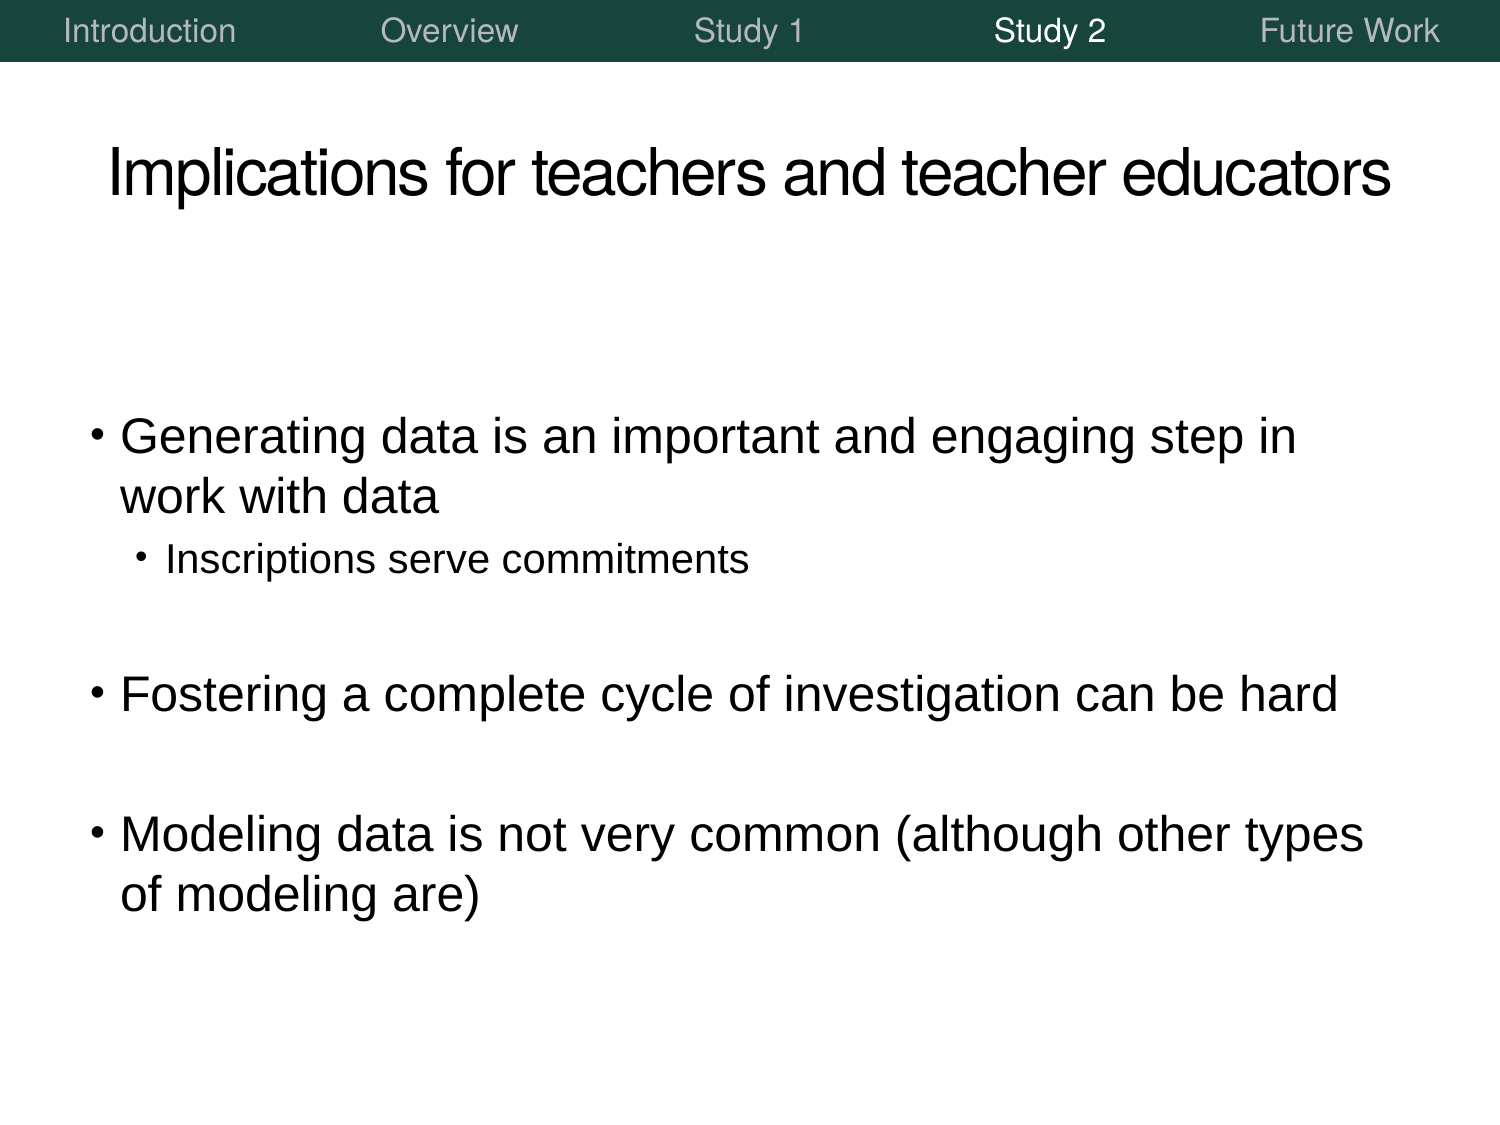

| Introduction | Overview | Study 1 | Study 2 | Future Work |
| --- | --- | --- | --- | --- |
# Implications for teachers and teacher educators
Generating data is an important and engaging step in work with data
Inscriptions serve commitments

Fostering a complete cycle of investigation can be hard

Modeling data is not very common (although other types of modeling are)